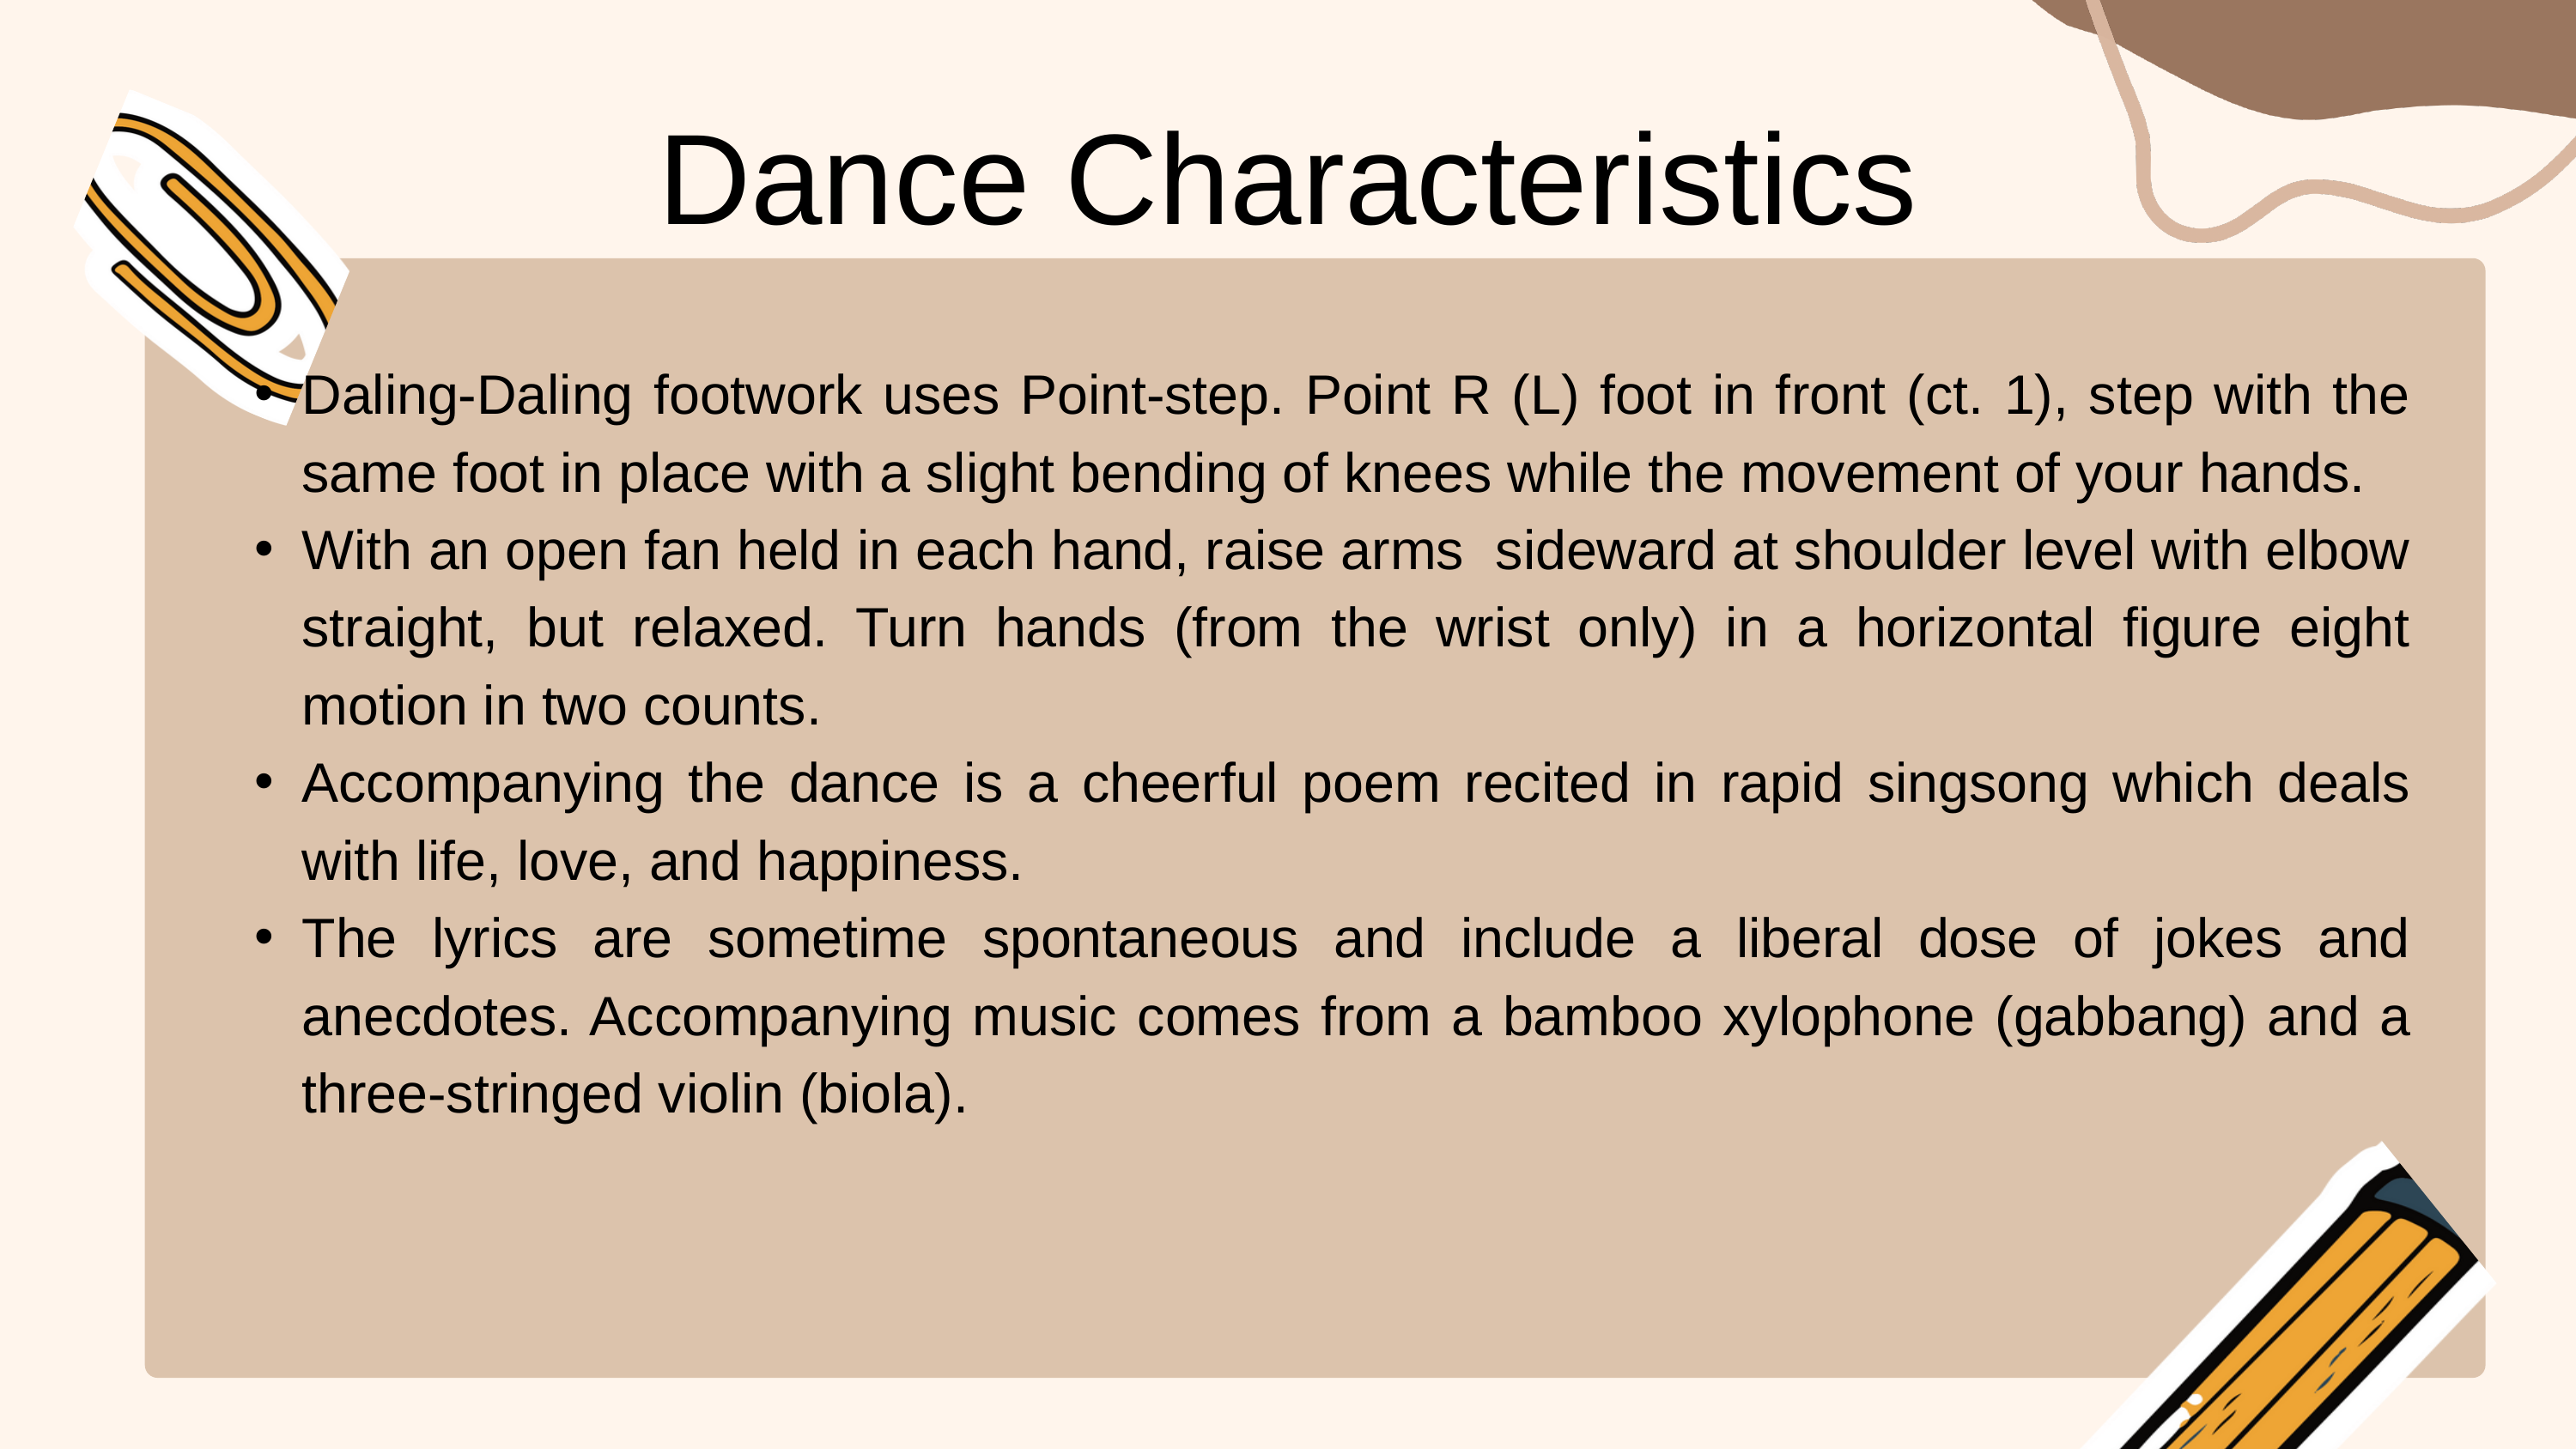

Dance Characteristics

Daling-Daling footwork uses Point-step. Point R (L) foot in front (ct. 1), step with the same foot in place with a slight bending of knees while the movement of your hands.
With an open fan held in each hand, raise arms  sideward at shoulder level with elbow straight, but relaxed. Turn hands (from the wrist only) in a horizontal figure eight motion in two counts.
Accompanying the dance is a cheerful poem recited in rapid singsong which deals with life, love, and happiness.
The lyrics are sometime spontaneous and include a liberal dose of jokes and anecdotes. Accompanying music comes from a bamboo xylophone (gabbang) and a three-stringed violin (biola).